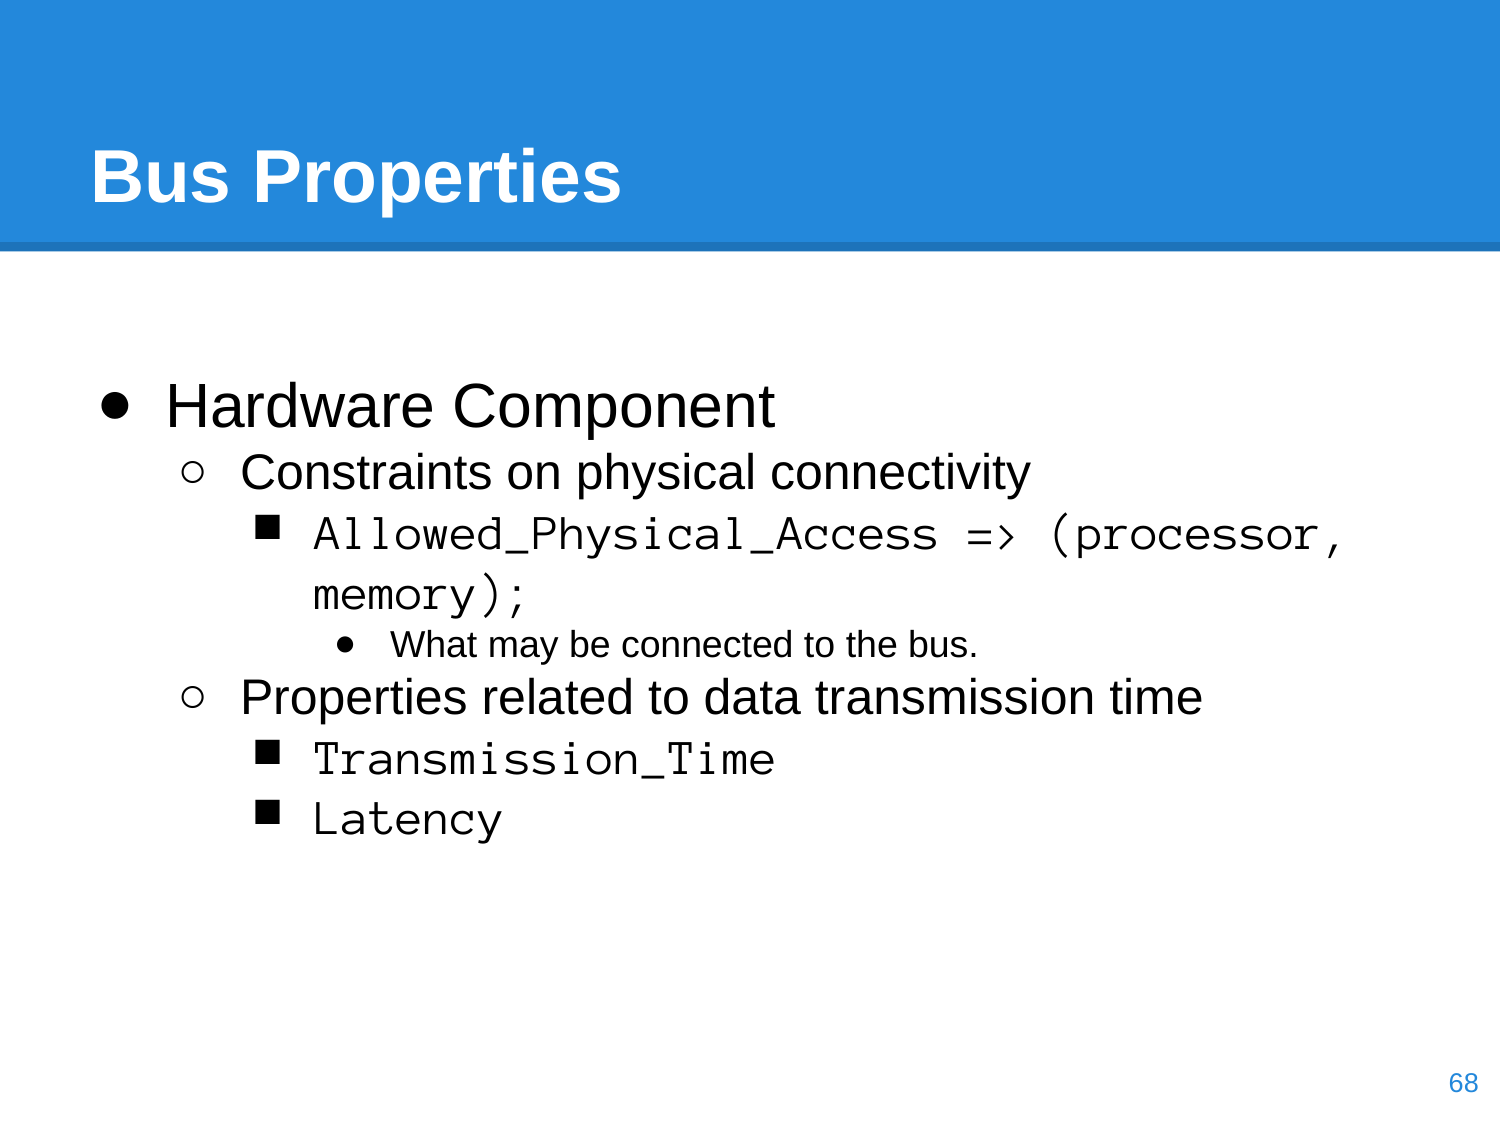

# Bus Properties

Hardware Component
Constraints on physical connectivity
Allowed_Physical_Access => (processor, memory);
What may be connected to the bus.
Properties related to data transmission time
Transmission_Time
Latency
68